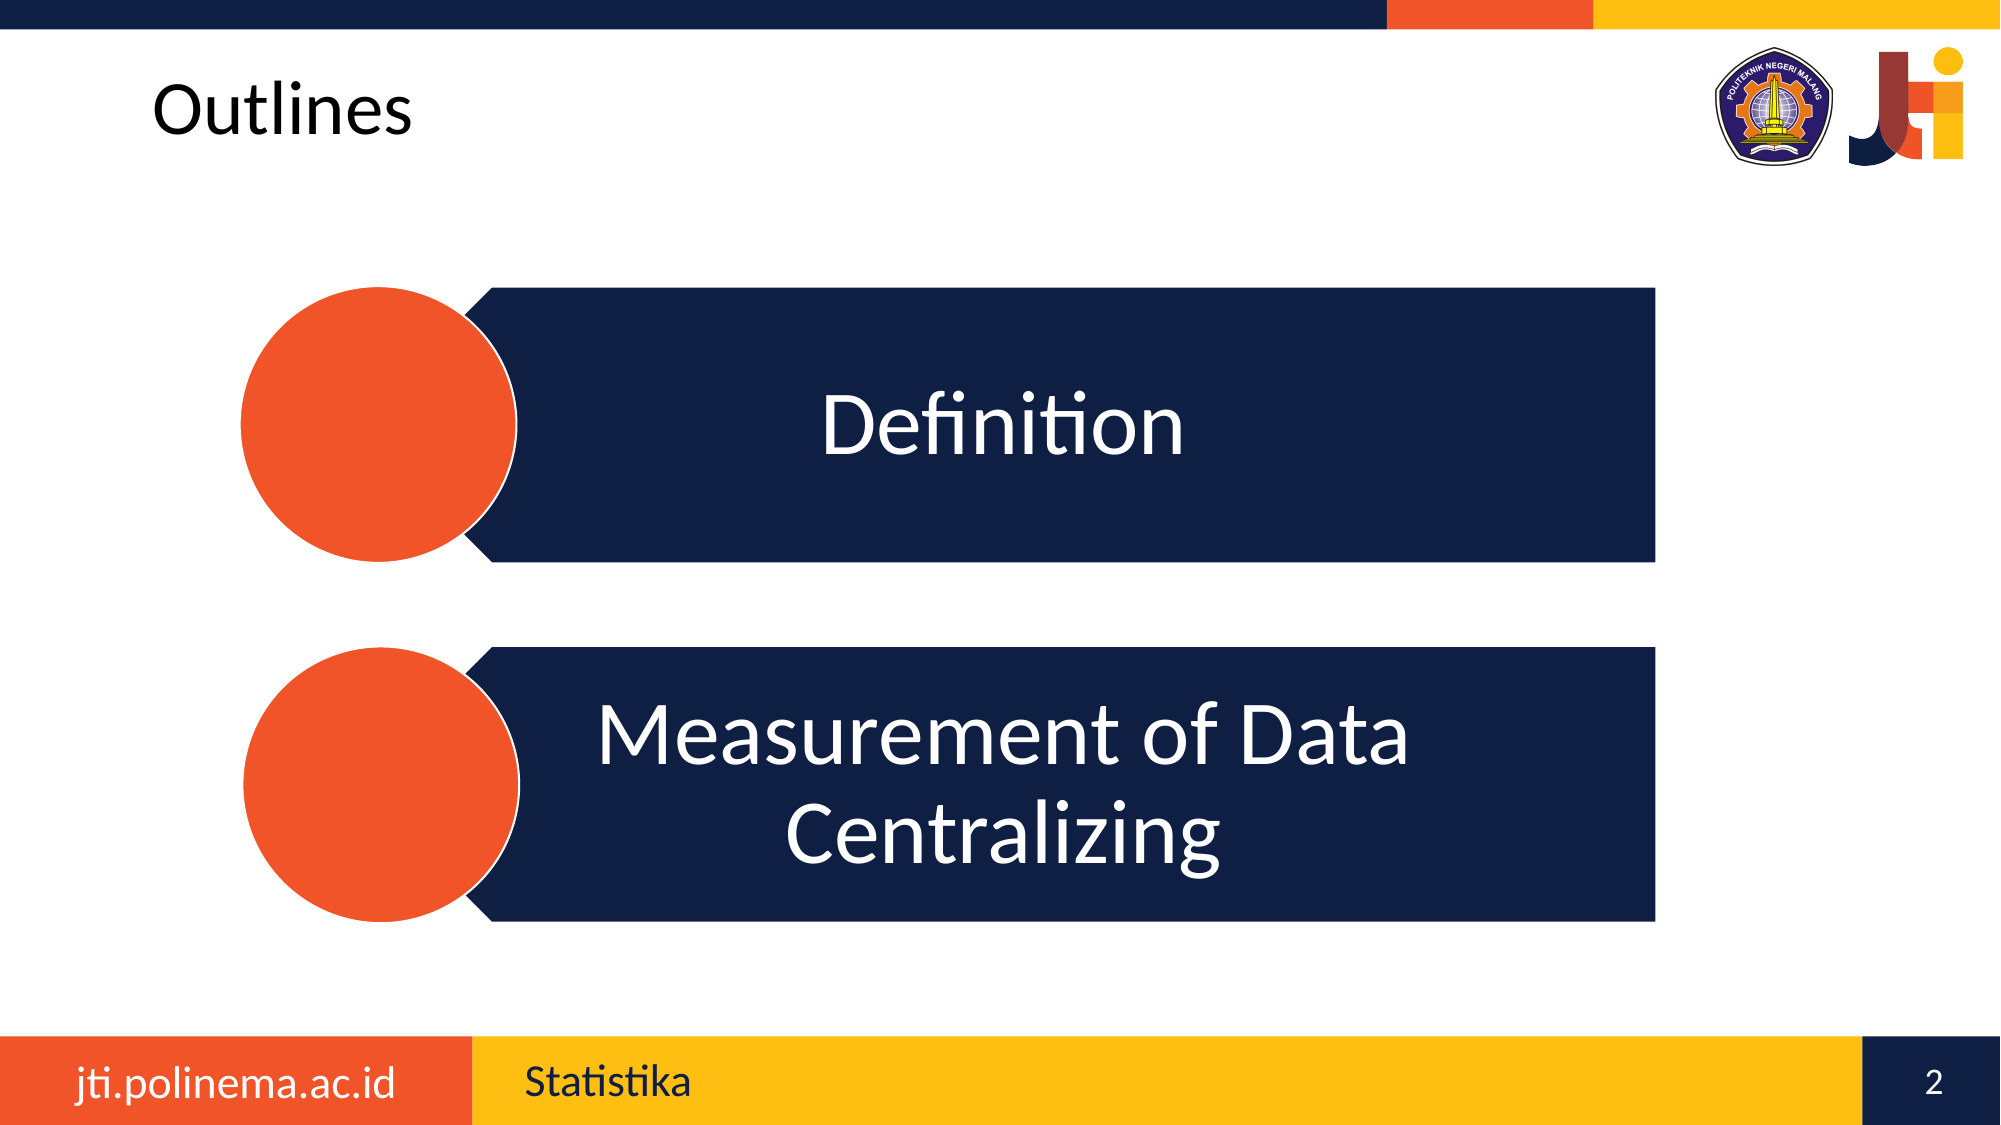

# Outlines
Definition
Measurement of Data Centralizing
2